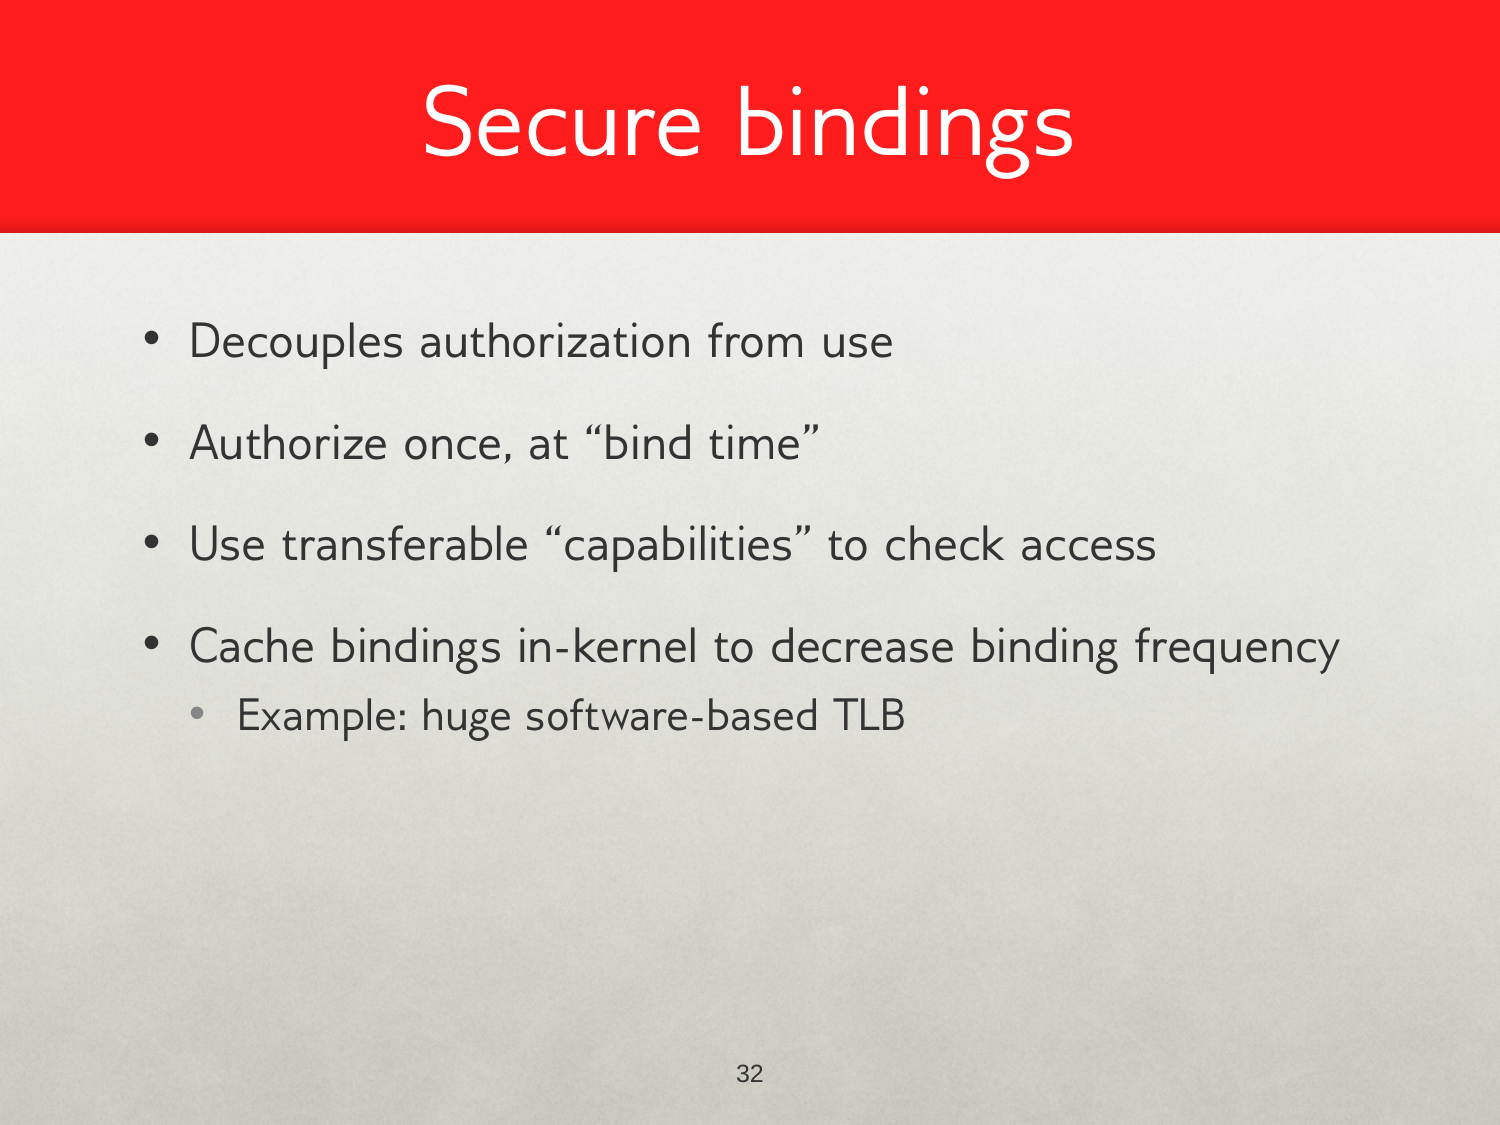

# Secure bindings
Decouples authorization from use
Authorize once, at “bind time”
Use transferable “capabilities” to check access
Cache bindings in-kernel to decrease binding frequency
Example: huge software-based TLB
32